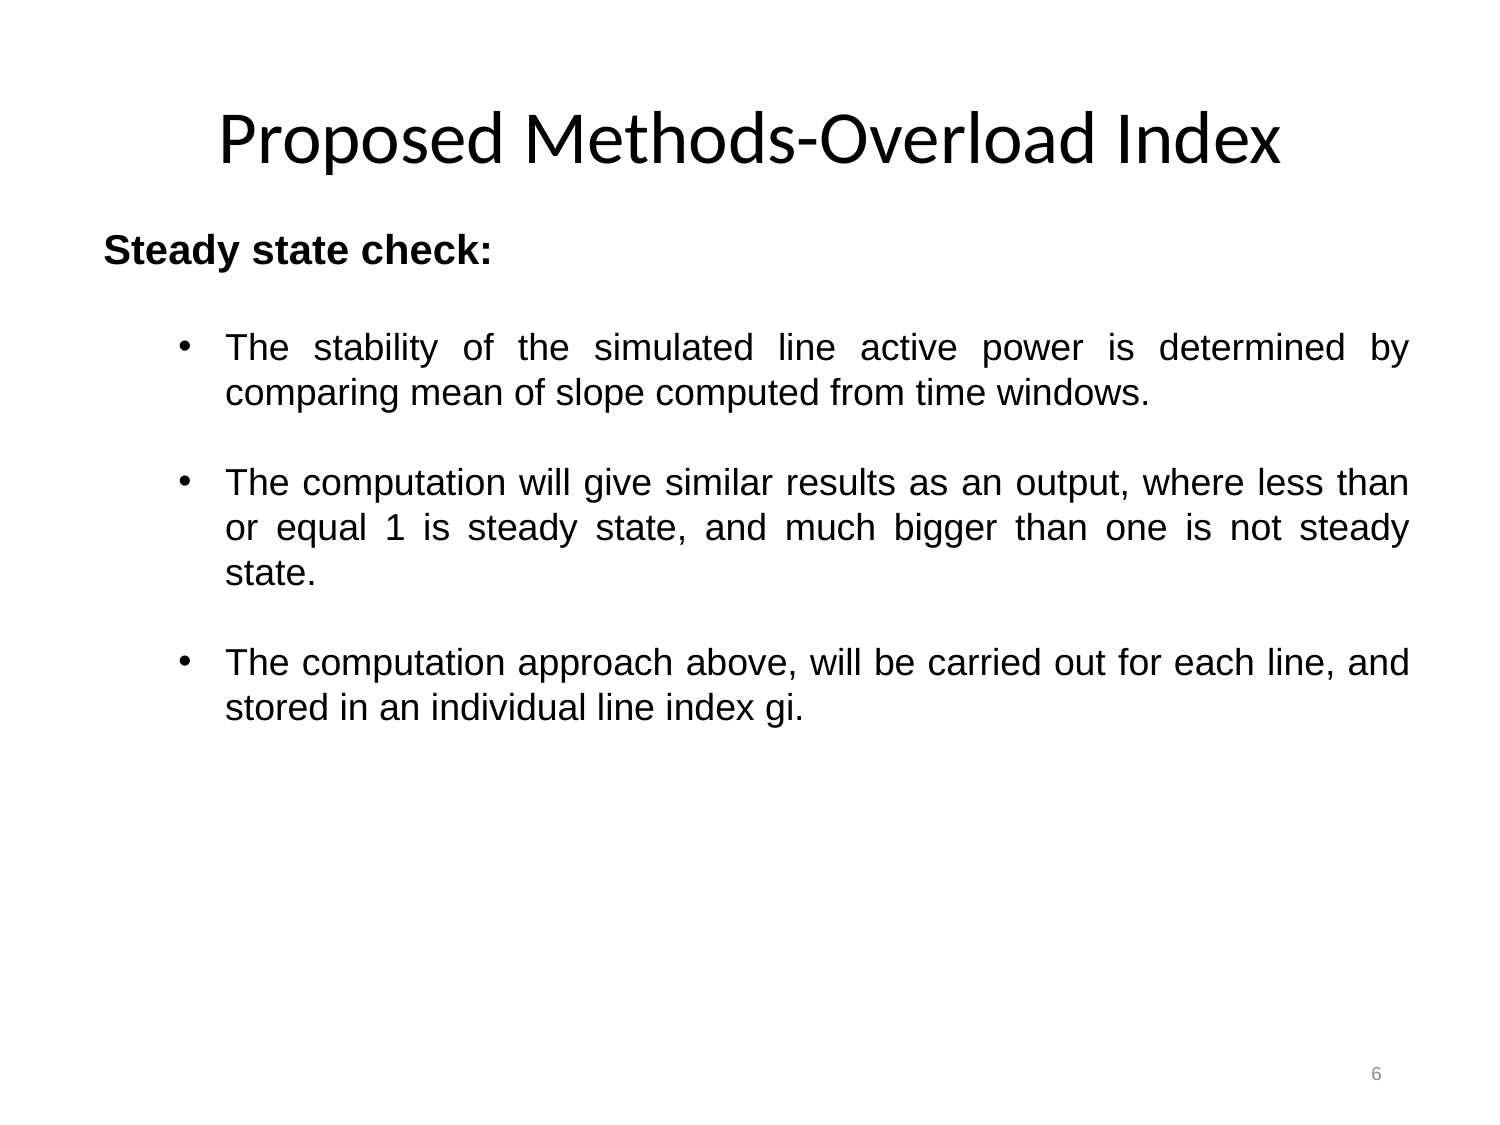

# Proposed Methods-Overload Index
Steady state check:

The stability of the simulated line active power is determined by comparing mean of slope computed from time windows.

The computation will give similar results as an output, where less than or equal 1 is steady state, and much bigger than one is not steady state.

The computation approach above, will be carried out for each line, and stored in an individual line index gi.
6